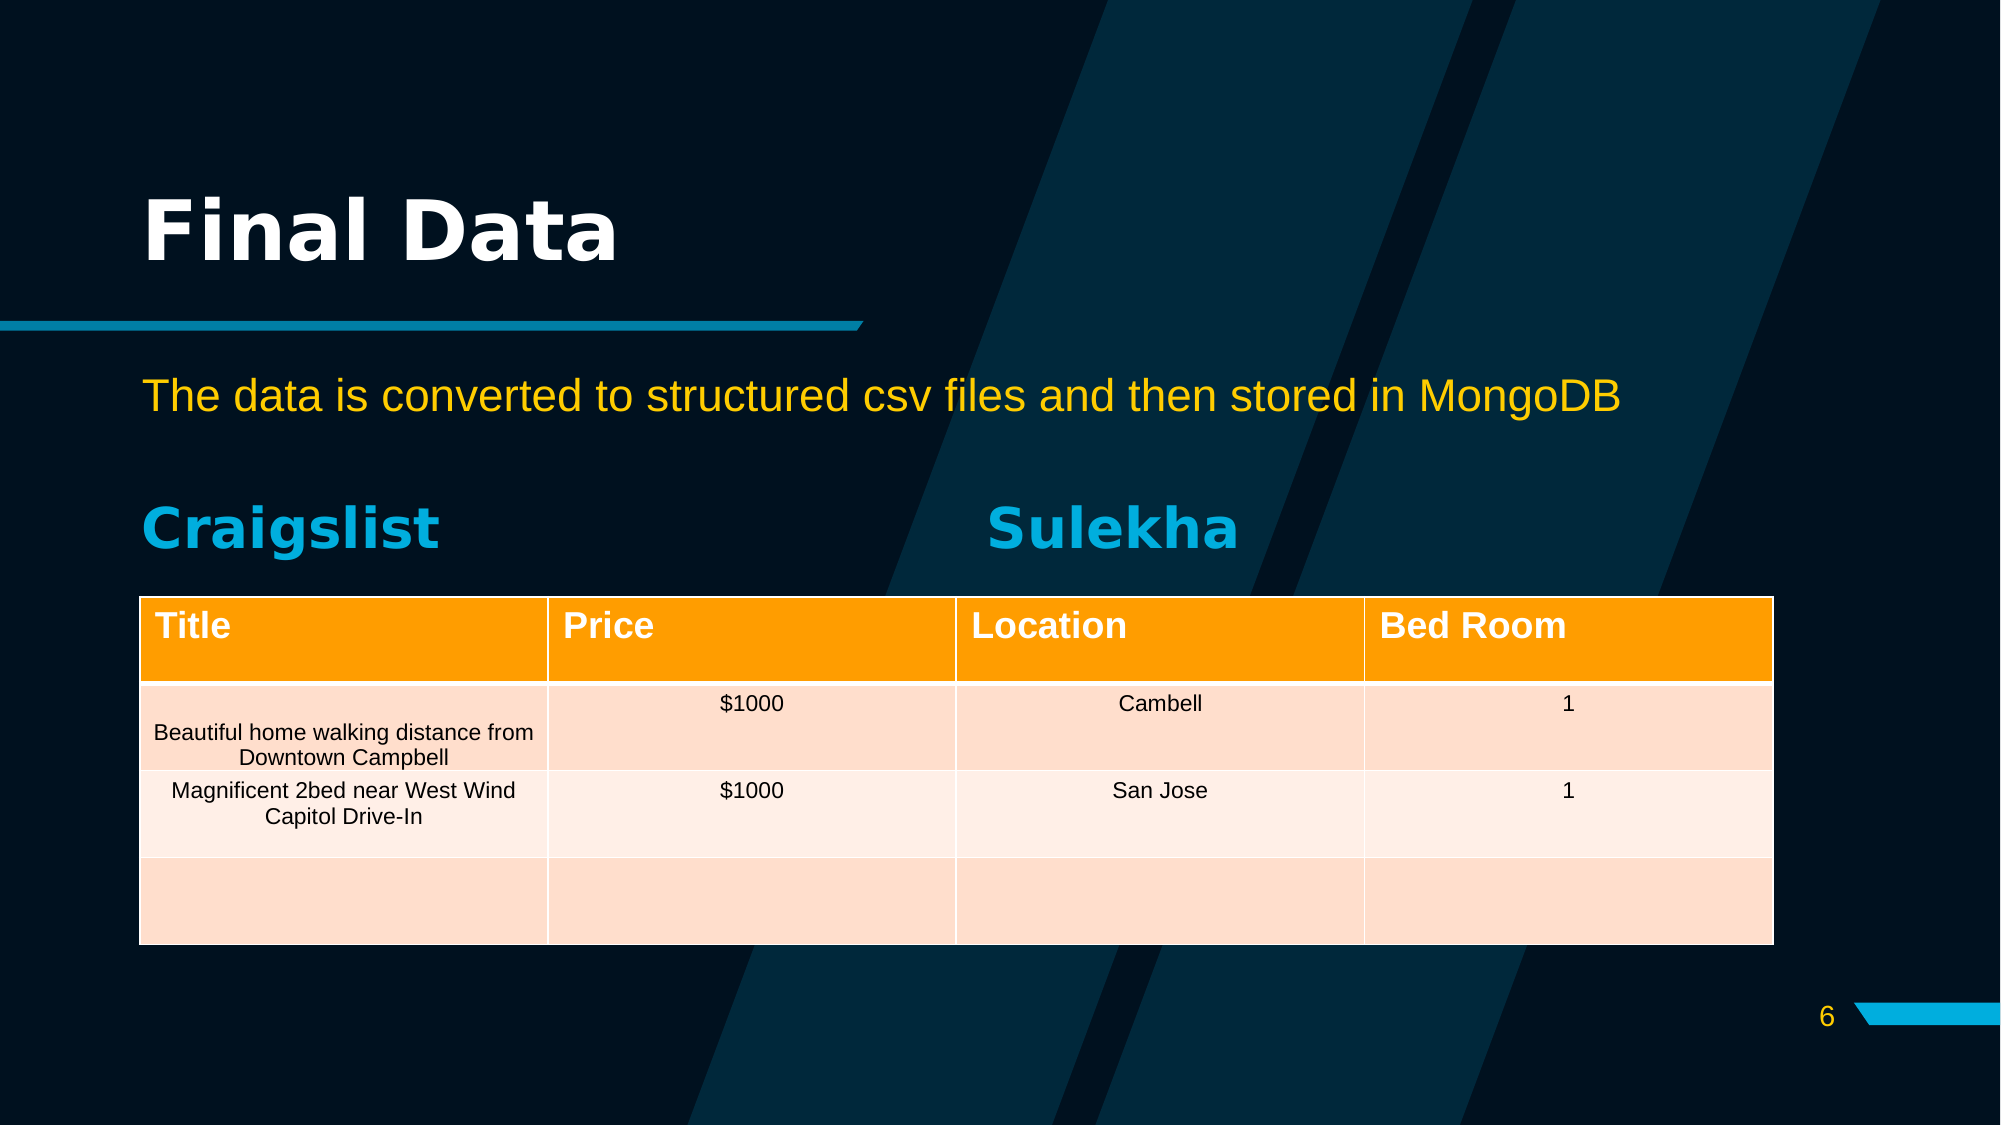

# Final Data
The data is converted to structured csv files and then stored in MongoDB
Craigslist                            Sulekha

| Title | Price | Location | Bed Room |
| --- | --- | --- | --- |
| Beautiful home walking distance from Downtown Campbell | $1000 | Cambell | 1 |
| Magnificent 2bed near West Wind Capitol Drive-In | $1000 | San Jose | 1 |
|  |  |  |  |
6